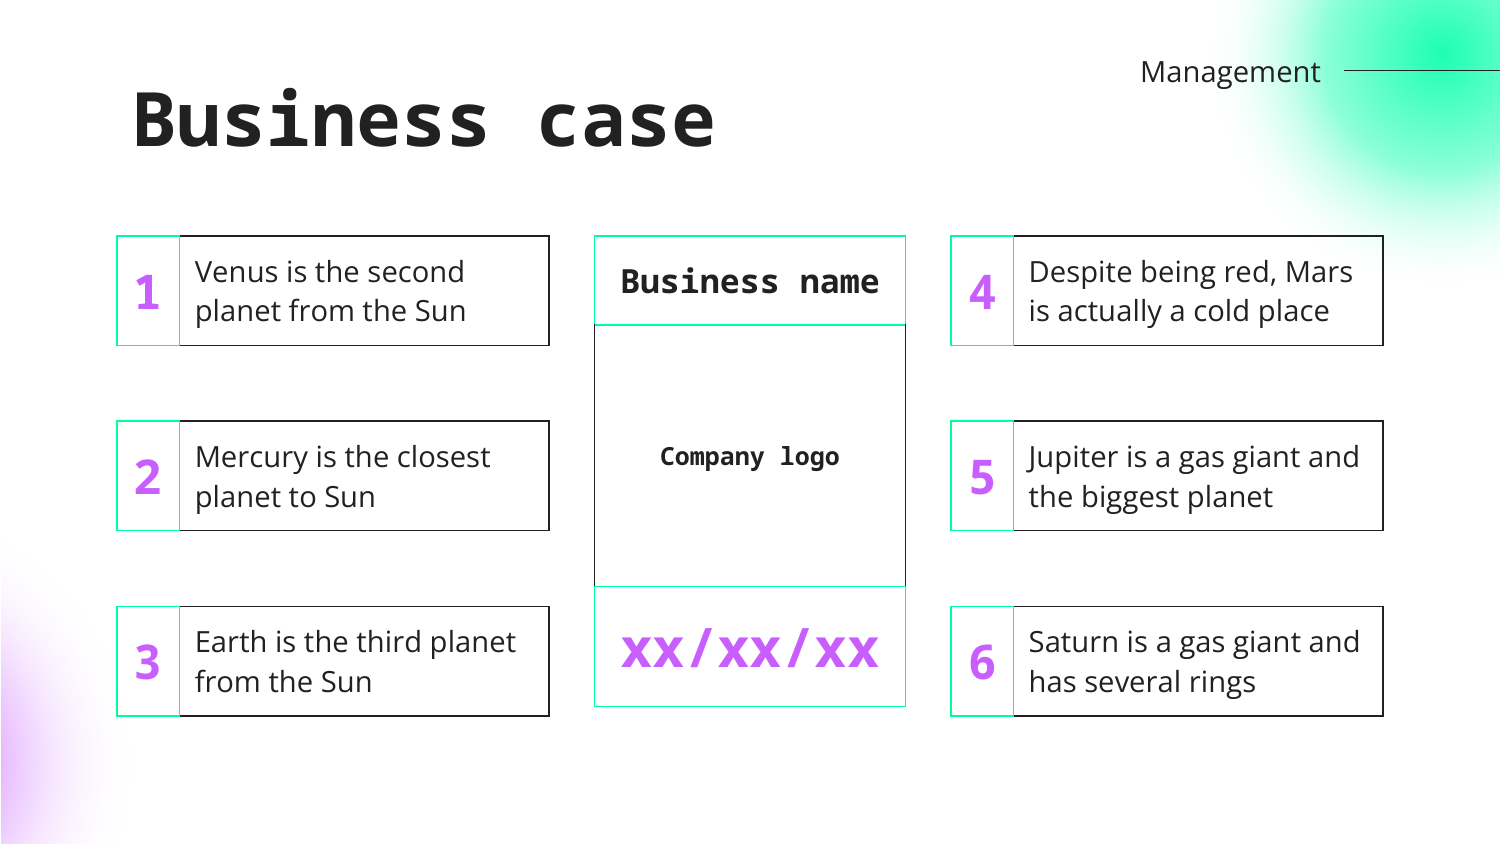

Management
# Business case
| Business name |
| --- |
| Company logo |
| xx/xx/xx |
| 1 | Venus is the second planet from the Sun |
| --- | --- |
| 4 | Despite being red, Mars is actually a cold place |
| --- | --- |
| 2 | Mercury is the closest planet to Sun |
| --- | --- |
| 5 | Jupiter is a gas giant and the biggest planet |
| --- | --- |
| 3 | Earth is the third planet from the Sun |
| --- | --- |
| 6 | Saturn is a gas giant and has several rings |
| --- | --- |